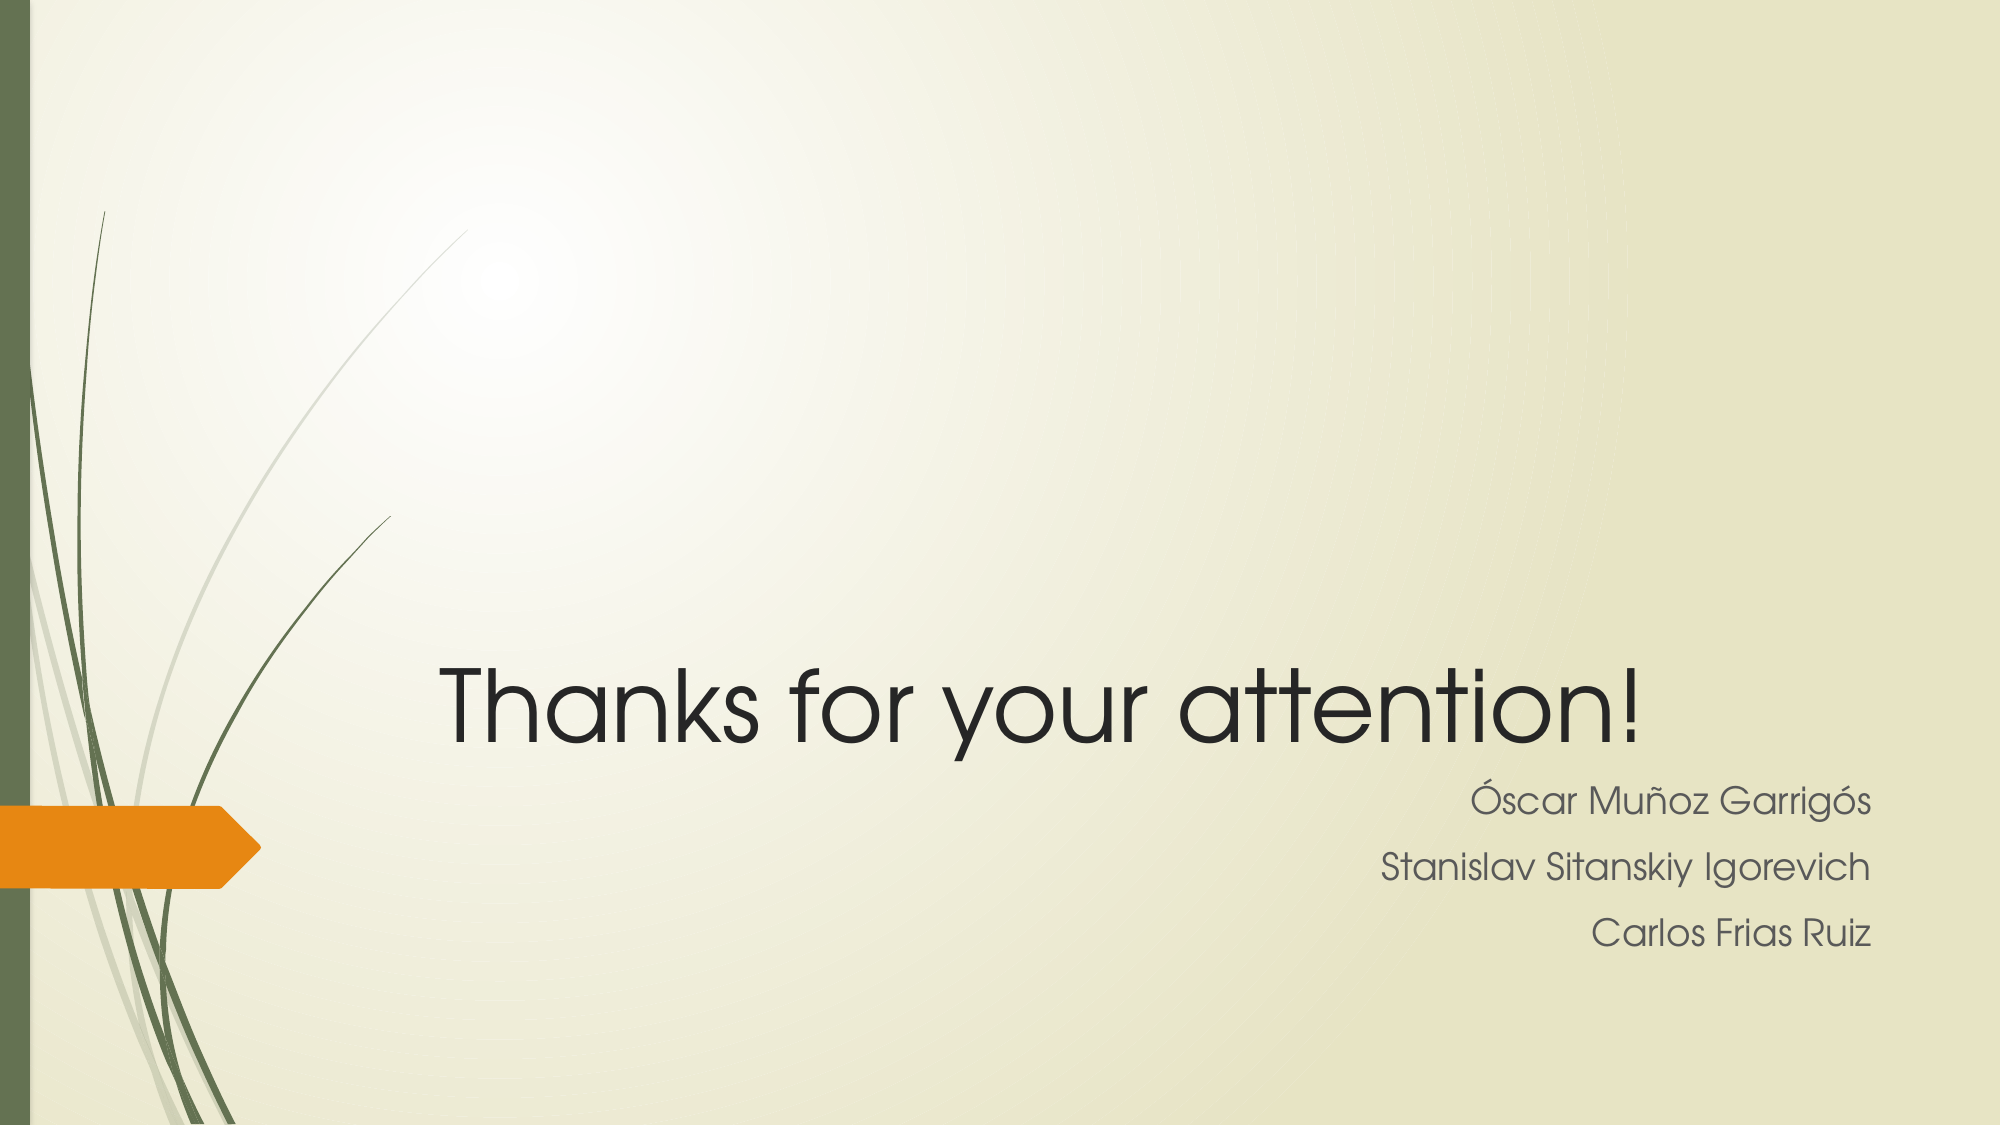

# Thanks for your attention!
Óscar Muñoz Garrigós
Stanislav Sitanskiy Igorevich
Carlos Frias Ruiz